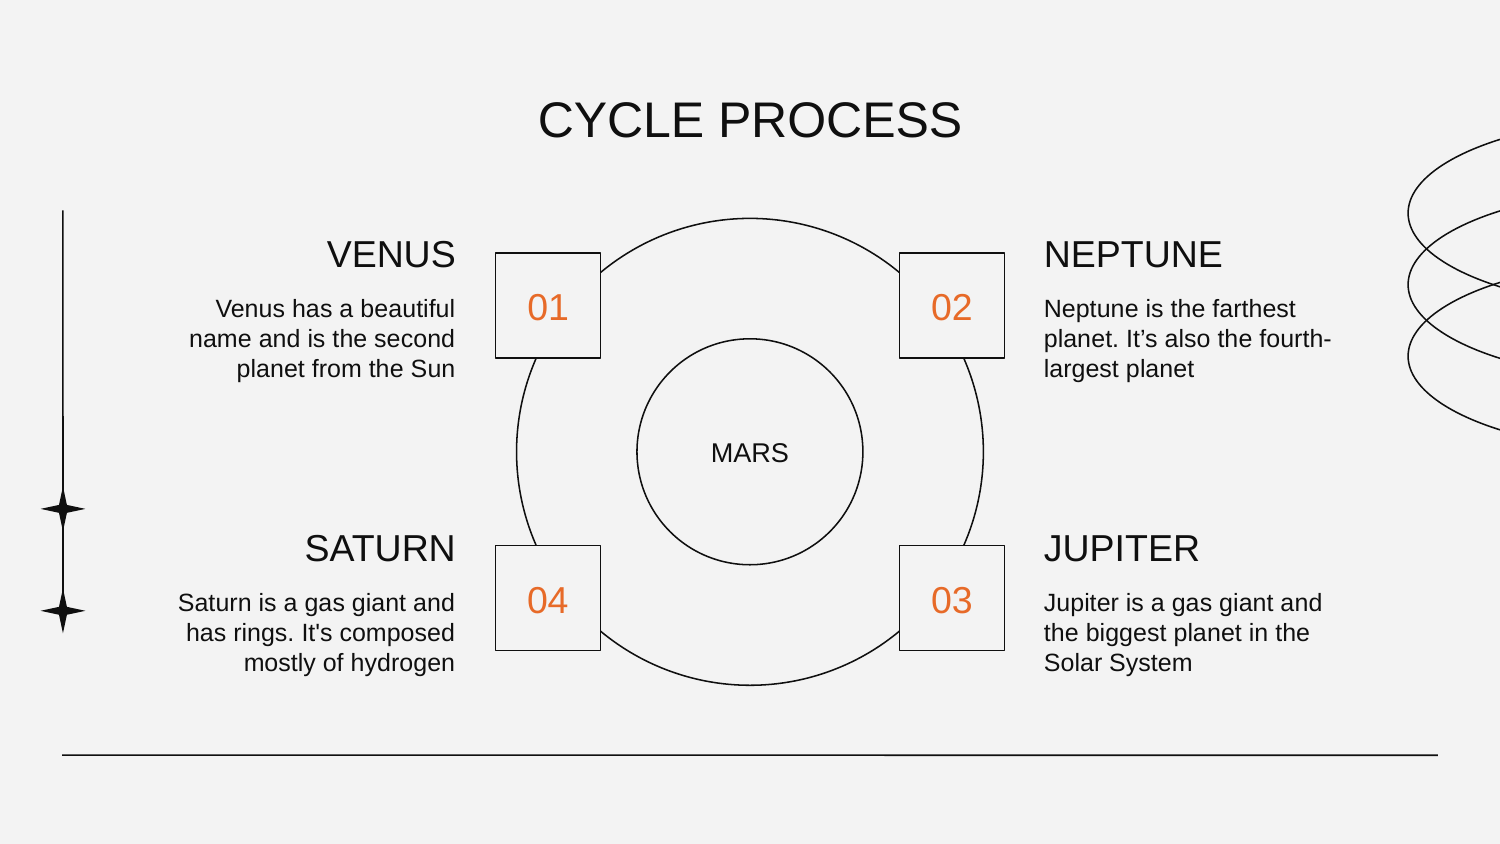

# CYCLE PROCESS
VENUS
NEPTUNE

01
02
Venus has a beautiful name and is the second planet from the Sun
Neptune is the farthest planet. It’s also the fourth-largest planet
MARS
SATURN
JUPITER
04
03
Saturn is a gas giant and has rings. It's composed mostly of hydrogen
Jupiter is a gas giant and the biggest planet in the Solar System